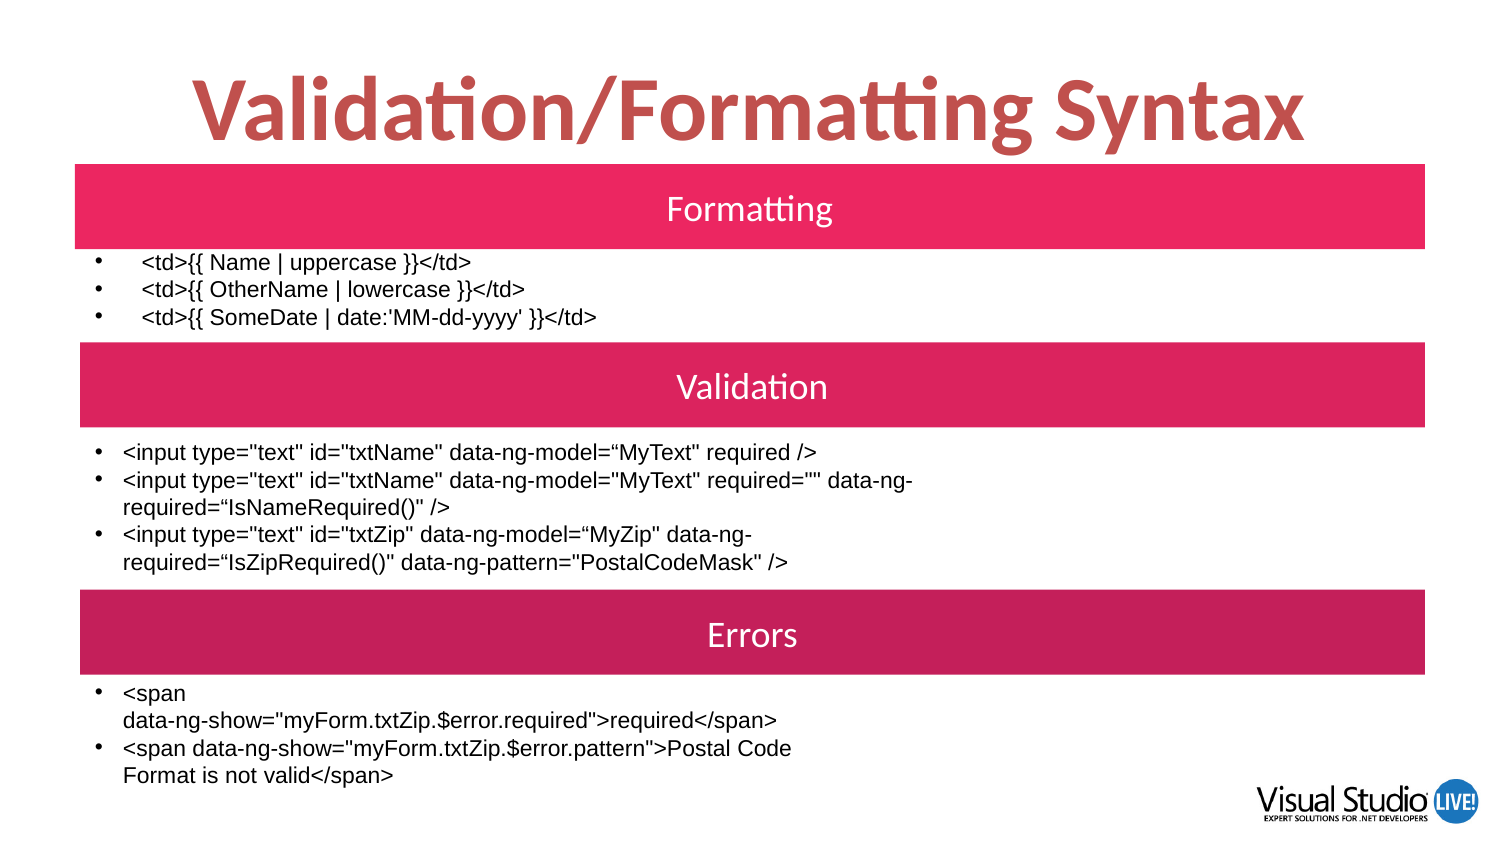

# Validation/Formatting Syntax
Formatting
<td>{{ Name | uppercase }}</td>
<td>{{ OtherName | lowercase }}</td>
<td>{{ SomeDate | date:'MM-dd-yyyy' }}</td>
Validation
<input type="text" id="txtName" data-ng-model=“MyText" required />
<input type="text" id="txtName" data-ng-model="MyText" required="" data-ng-required=“IsNameRequired()" />
<input type="text" id="txtZip" data-ng-model=“MyZip" data-ng-required=“IsZipRequired()" data-ng-pattern="PostalCodeMask" />
Errors
<span data-ng-show="myForm.txtZip.$error.required">required</span>
<span data-ng-show="myForm.txtZip.$error.pattern">Postal Code Format is not valid</span>